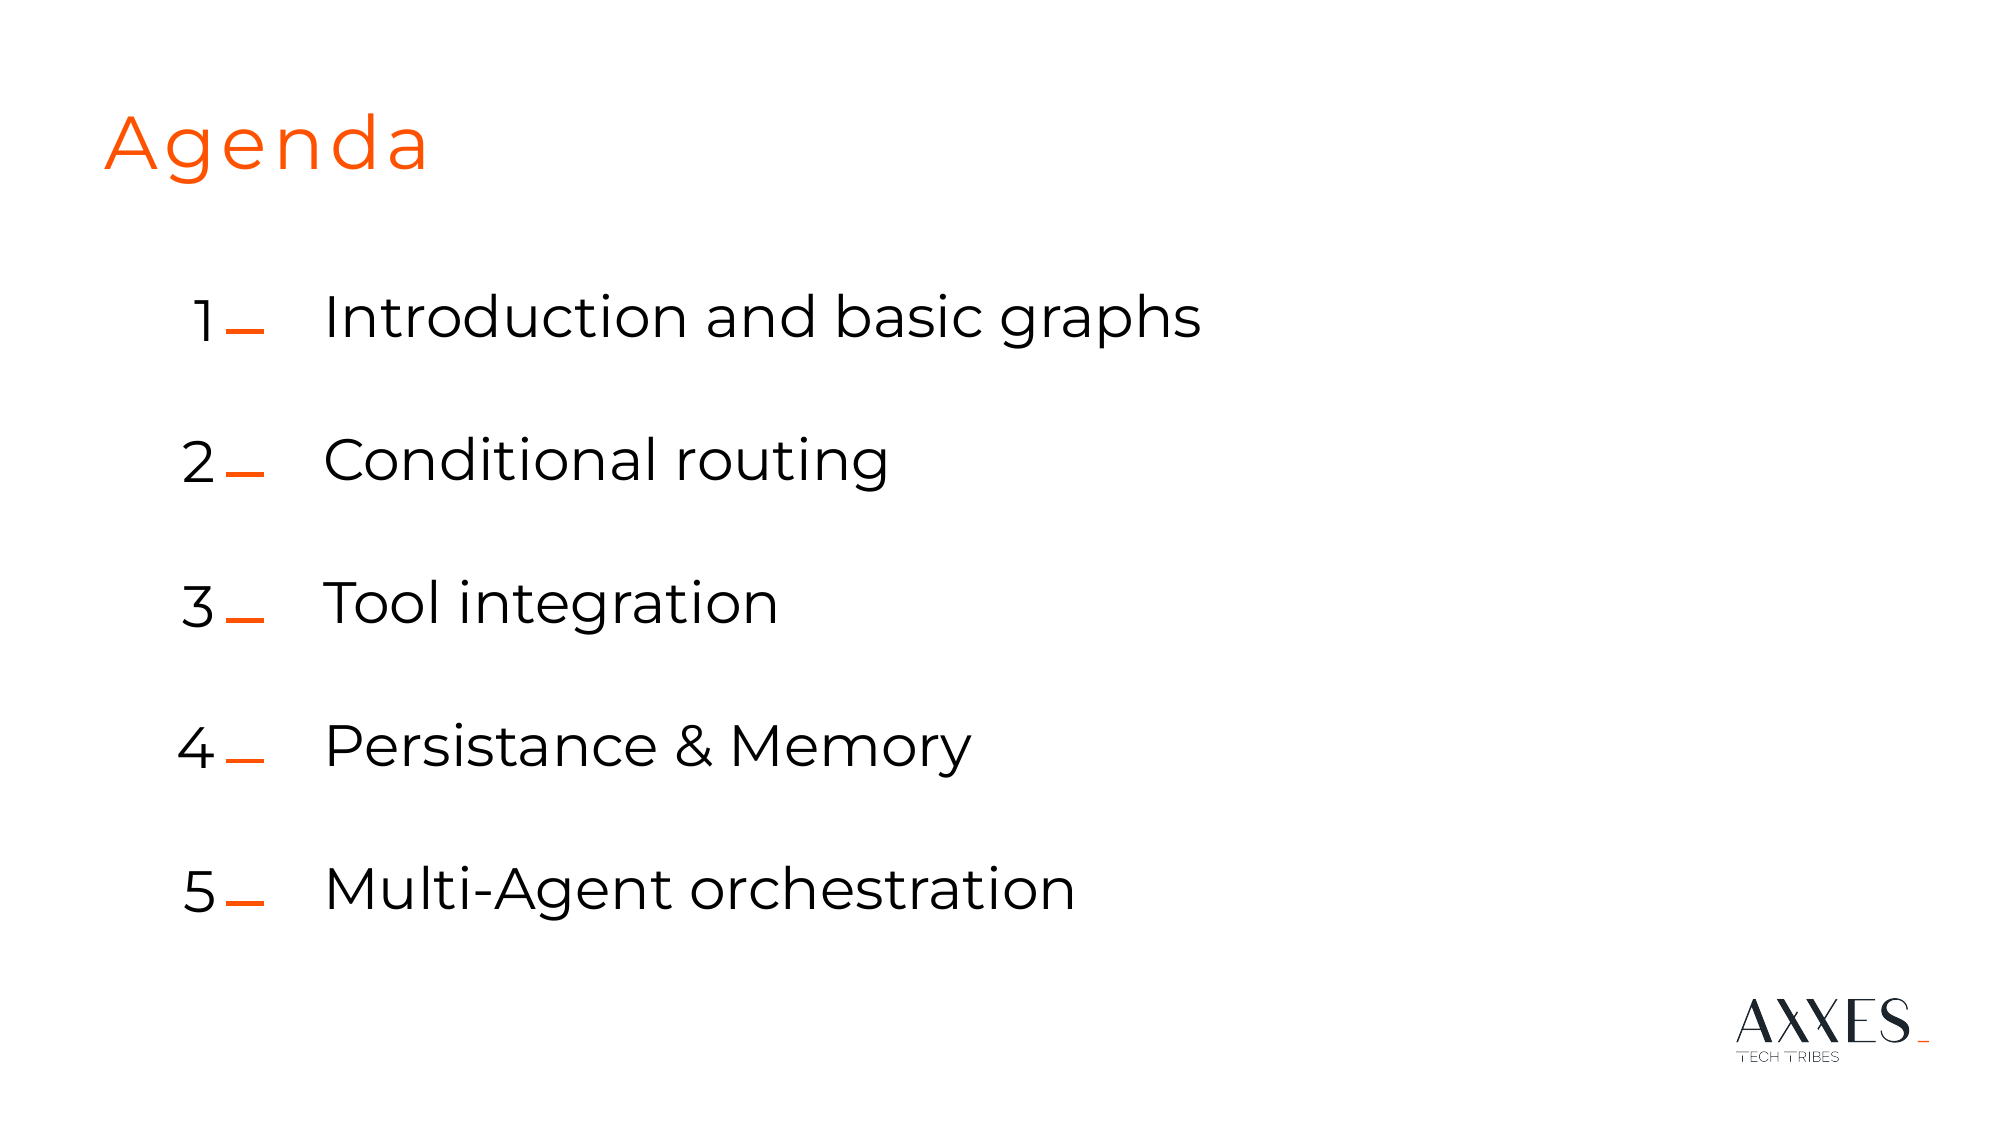

# Agenda
Introduction and basic graphs
Conditional routing
Tool integration
Persistance & Memory
Multi-Agent orchestration